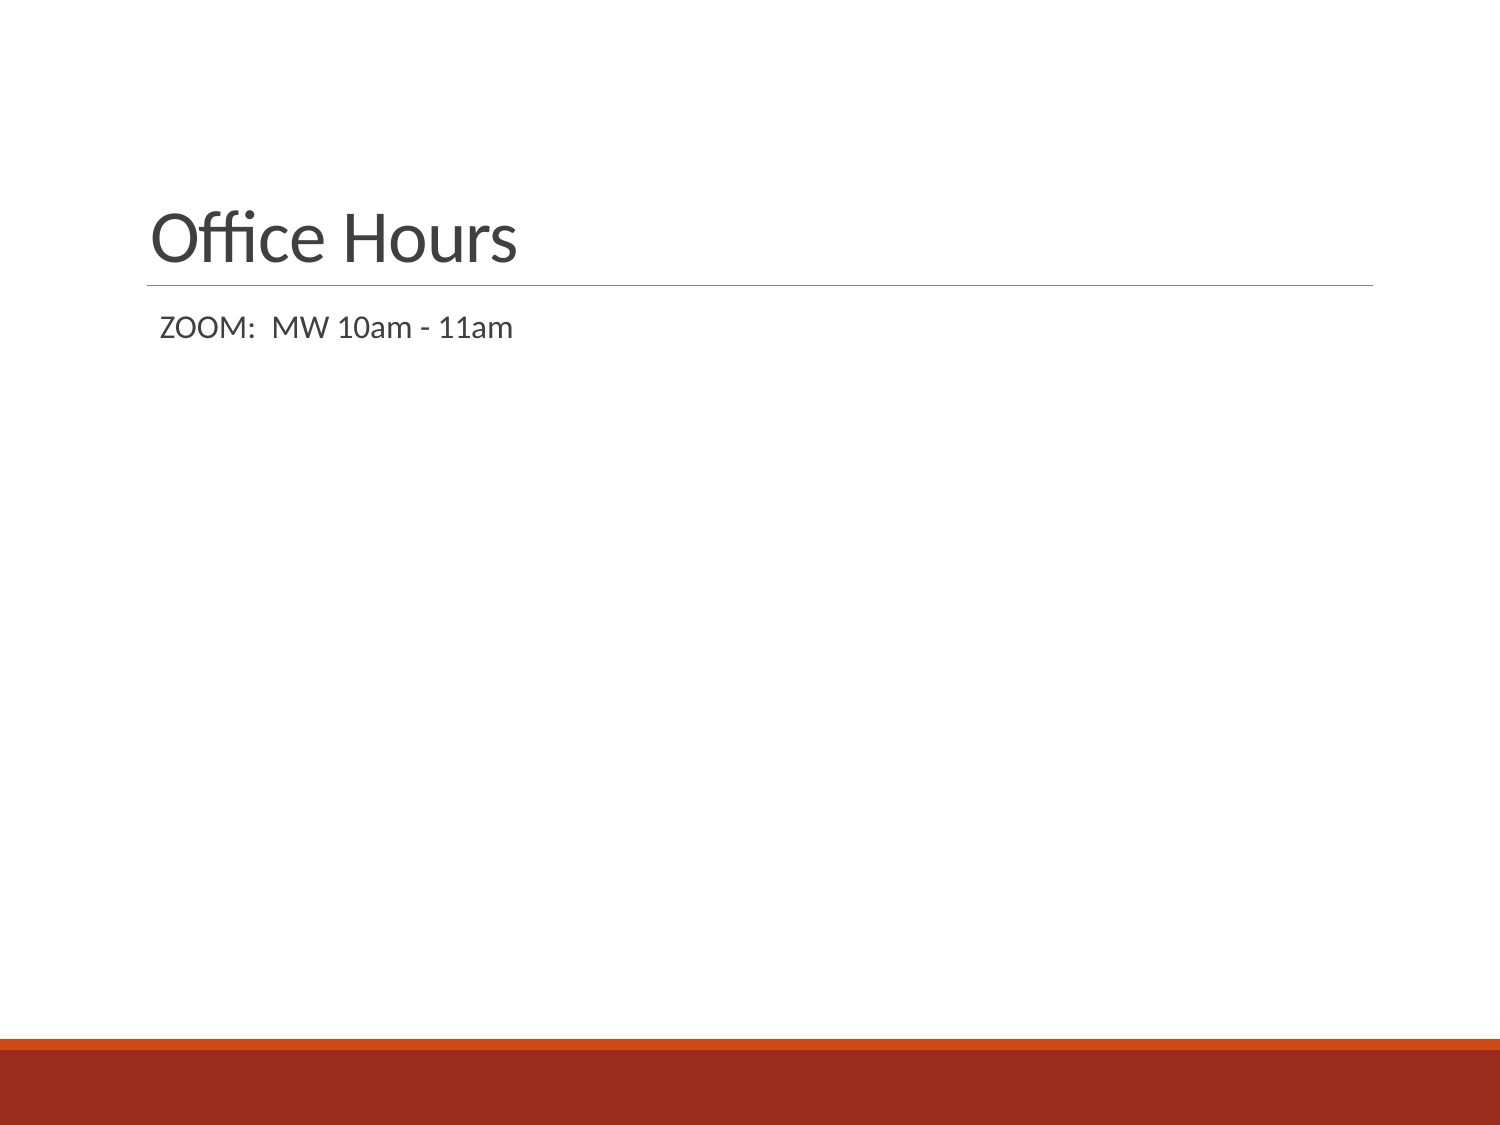

# Office Hours
ZOOM:  MW 10am - 11am